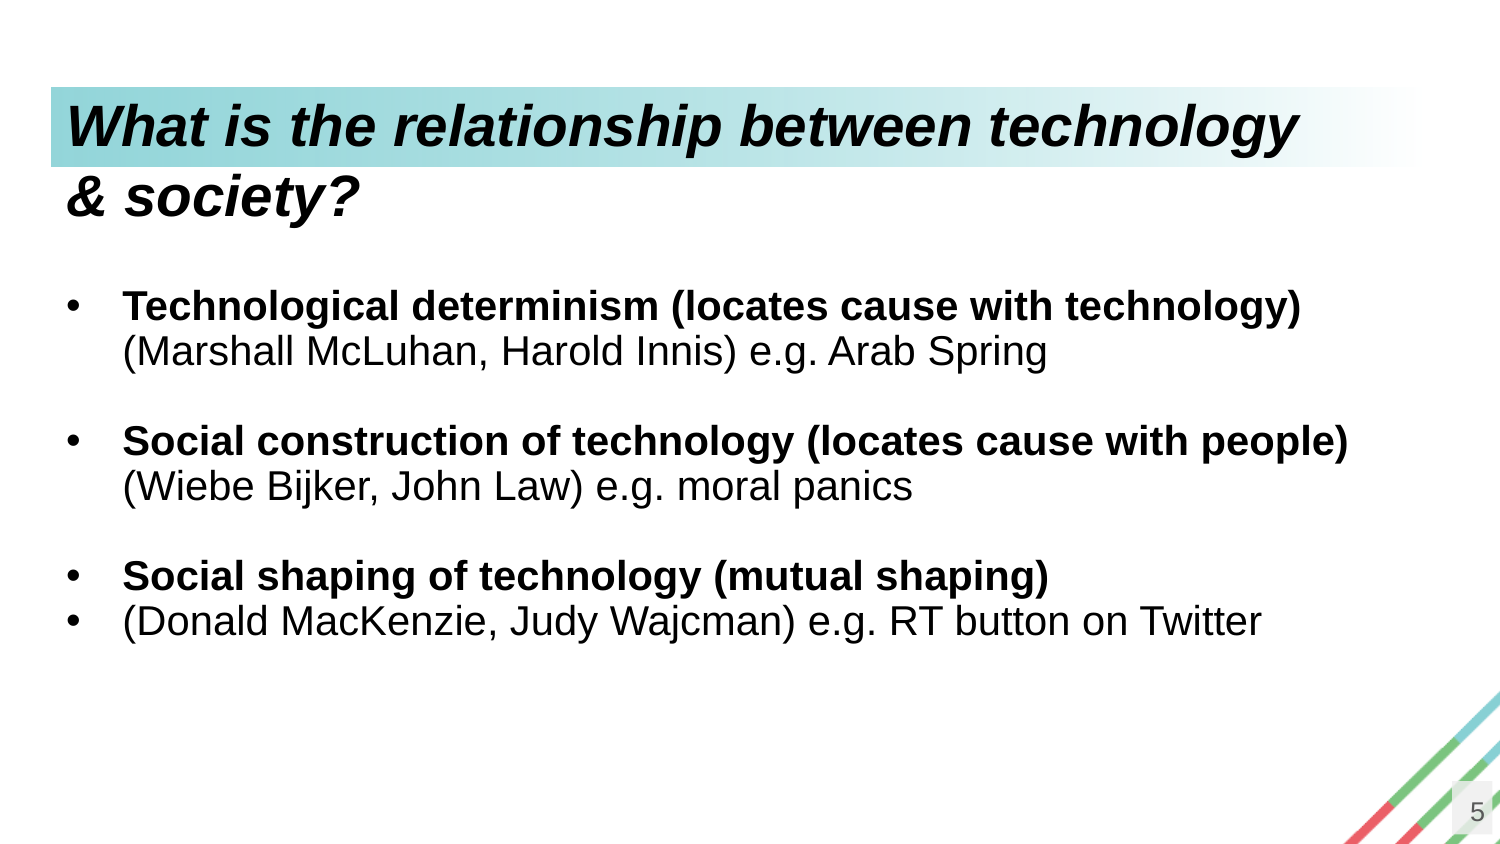

# What is the relationship between technology & society?

Technological determinism (locates cause with technology) (Marshall McLuhan, Harold Innis) e.g. Arab Spring

Social construction of technology (locates cause with people) (Wiebe Bijker, John Law) e.g. moral panics

Social shaping of technology (mutual shaping)
(Donald MacKenzie, Judy Wajcman) e.g. RT button on Twitter

5